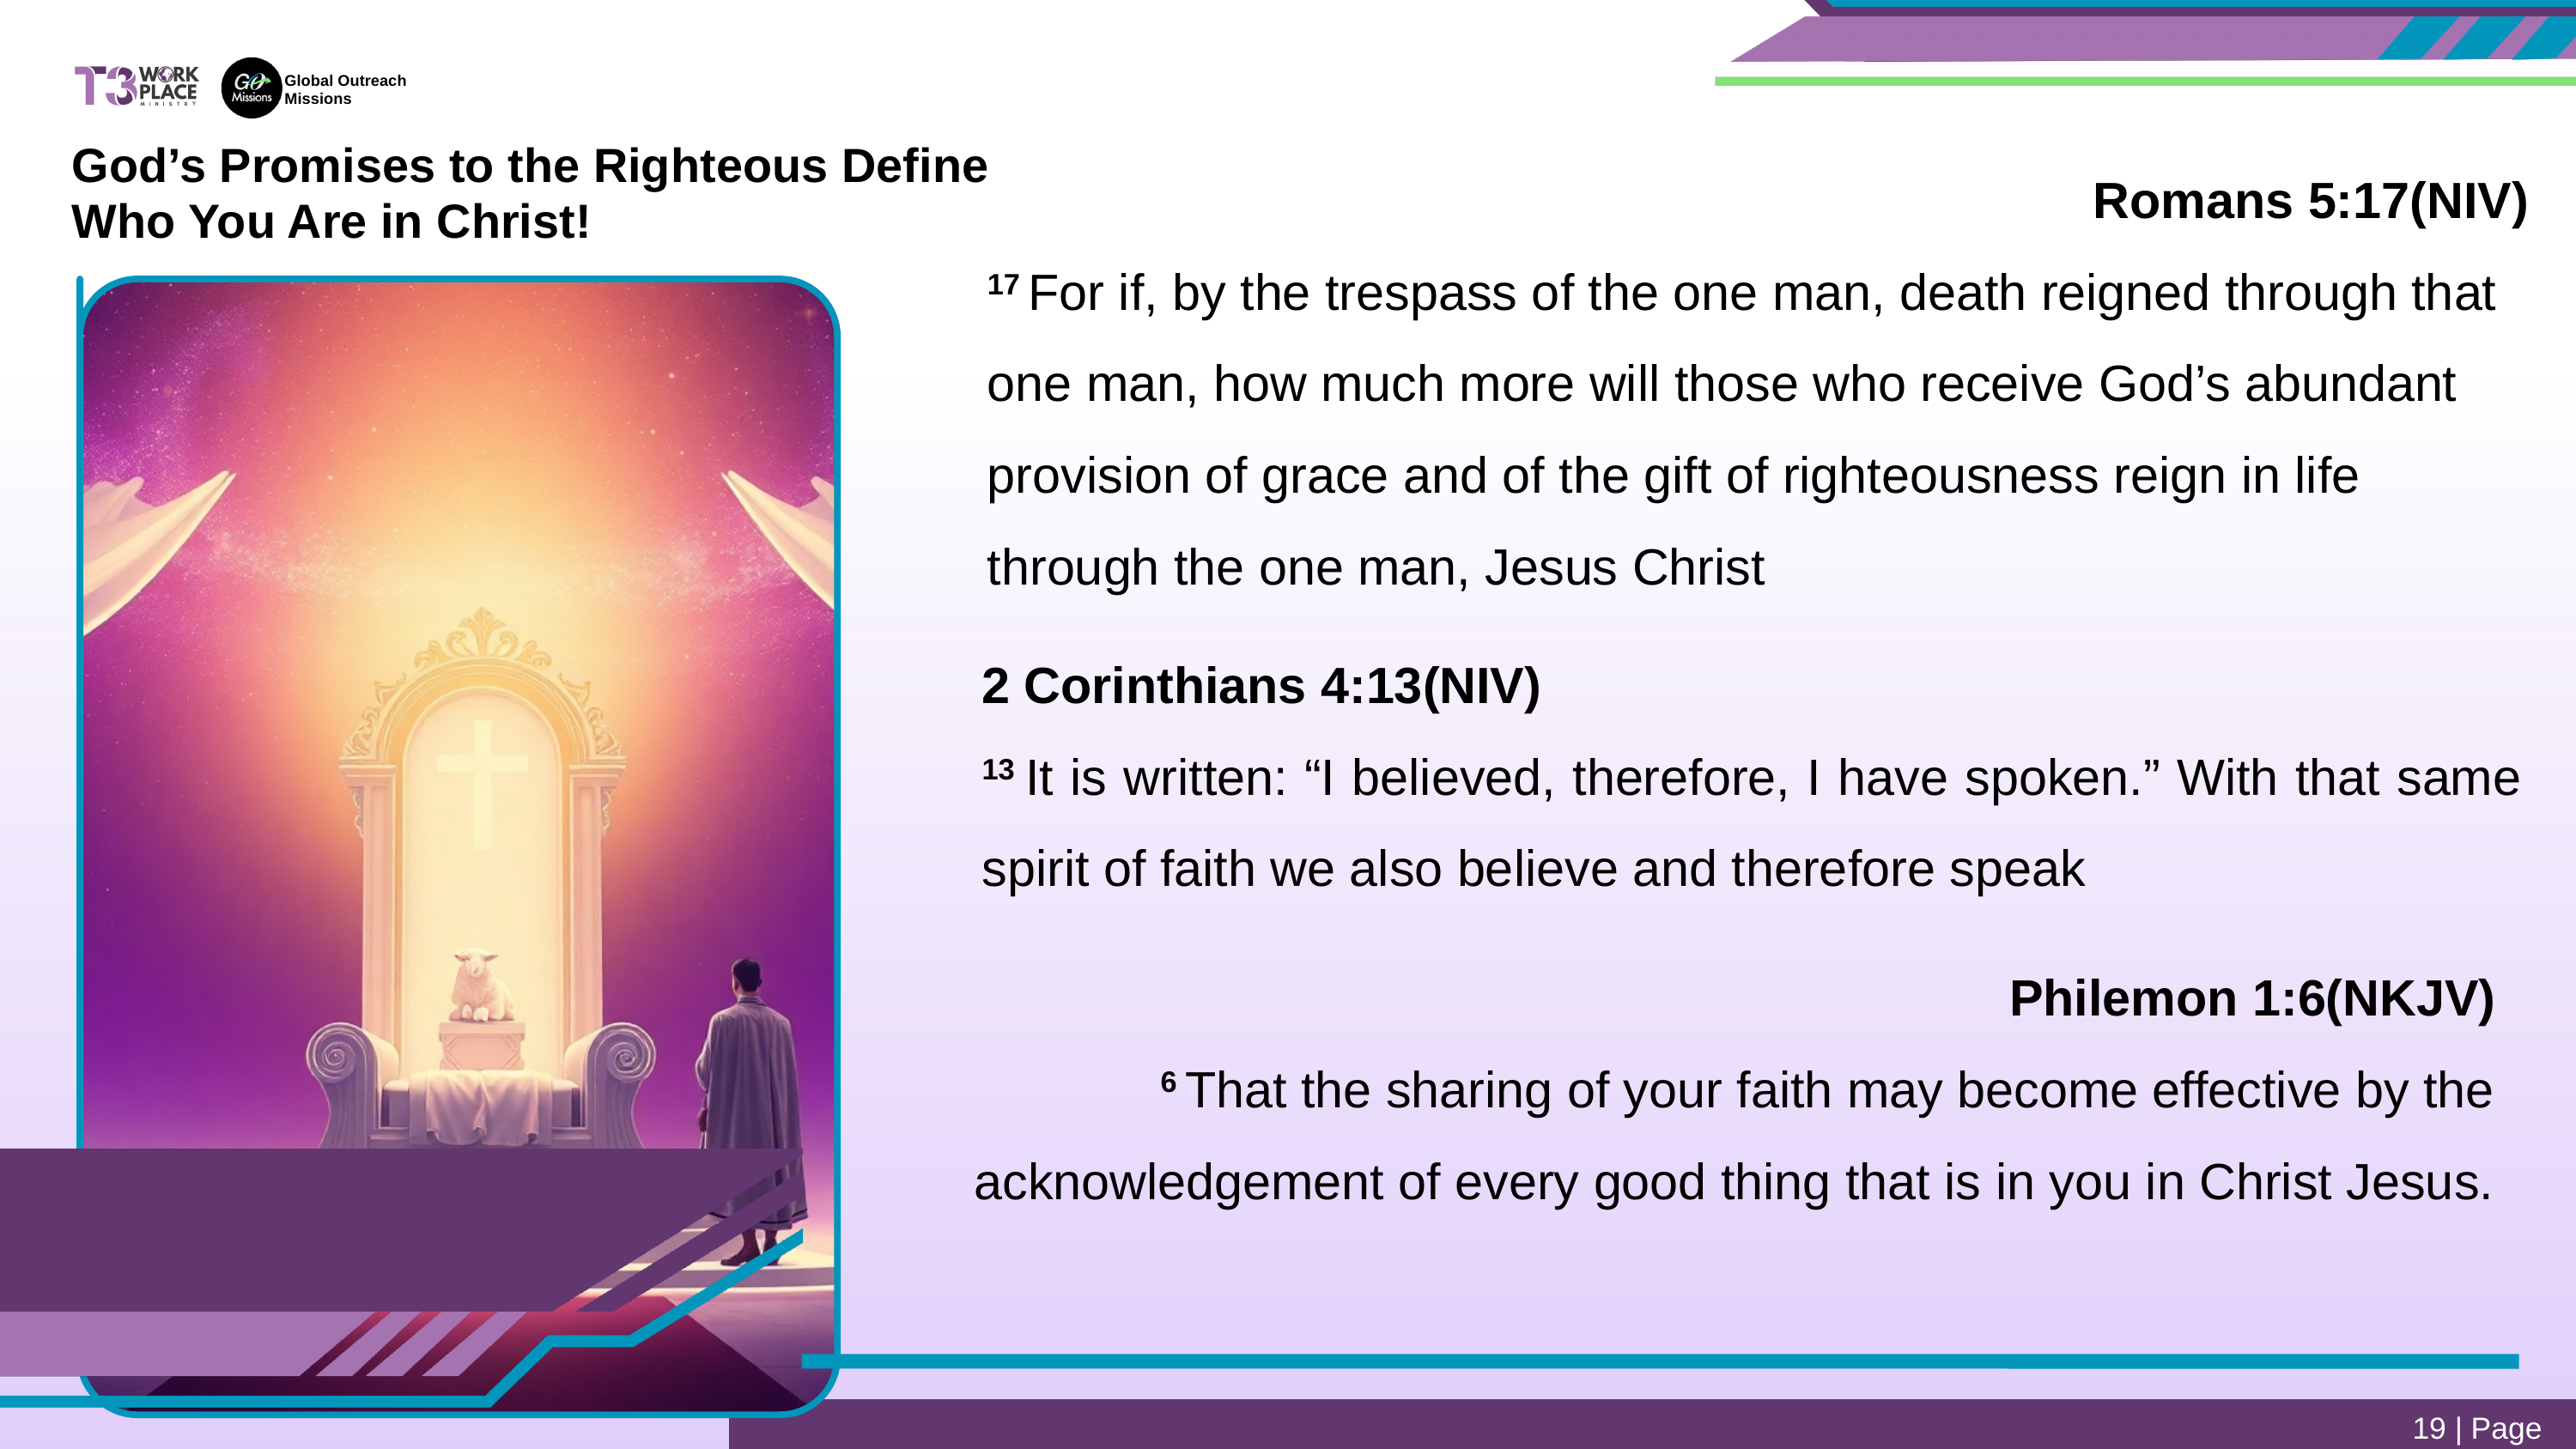

Global Outreach
Missions
Romans 5:17(NIV)
17 For if, by the trespass of the one man, death reigned through that one man, how much more will those who receive God’s abundant provision of grace and of the gift of righteousness reign in life through the one man, Jesus Christ

God’s Promises to the Righteous Define Who You Are in Christ!

2 Corinthians 4:13(NIV)
13 It is written: “I believed, therefore, I have spoken.” With that same spirit of faith we also believe and therefore speak
Philemon 1:6(NKJV)
6 That the sharing of your faith may become effective by the acknowledgement of every good thing that is in you in Christ Jesus.

19 | Page